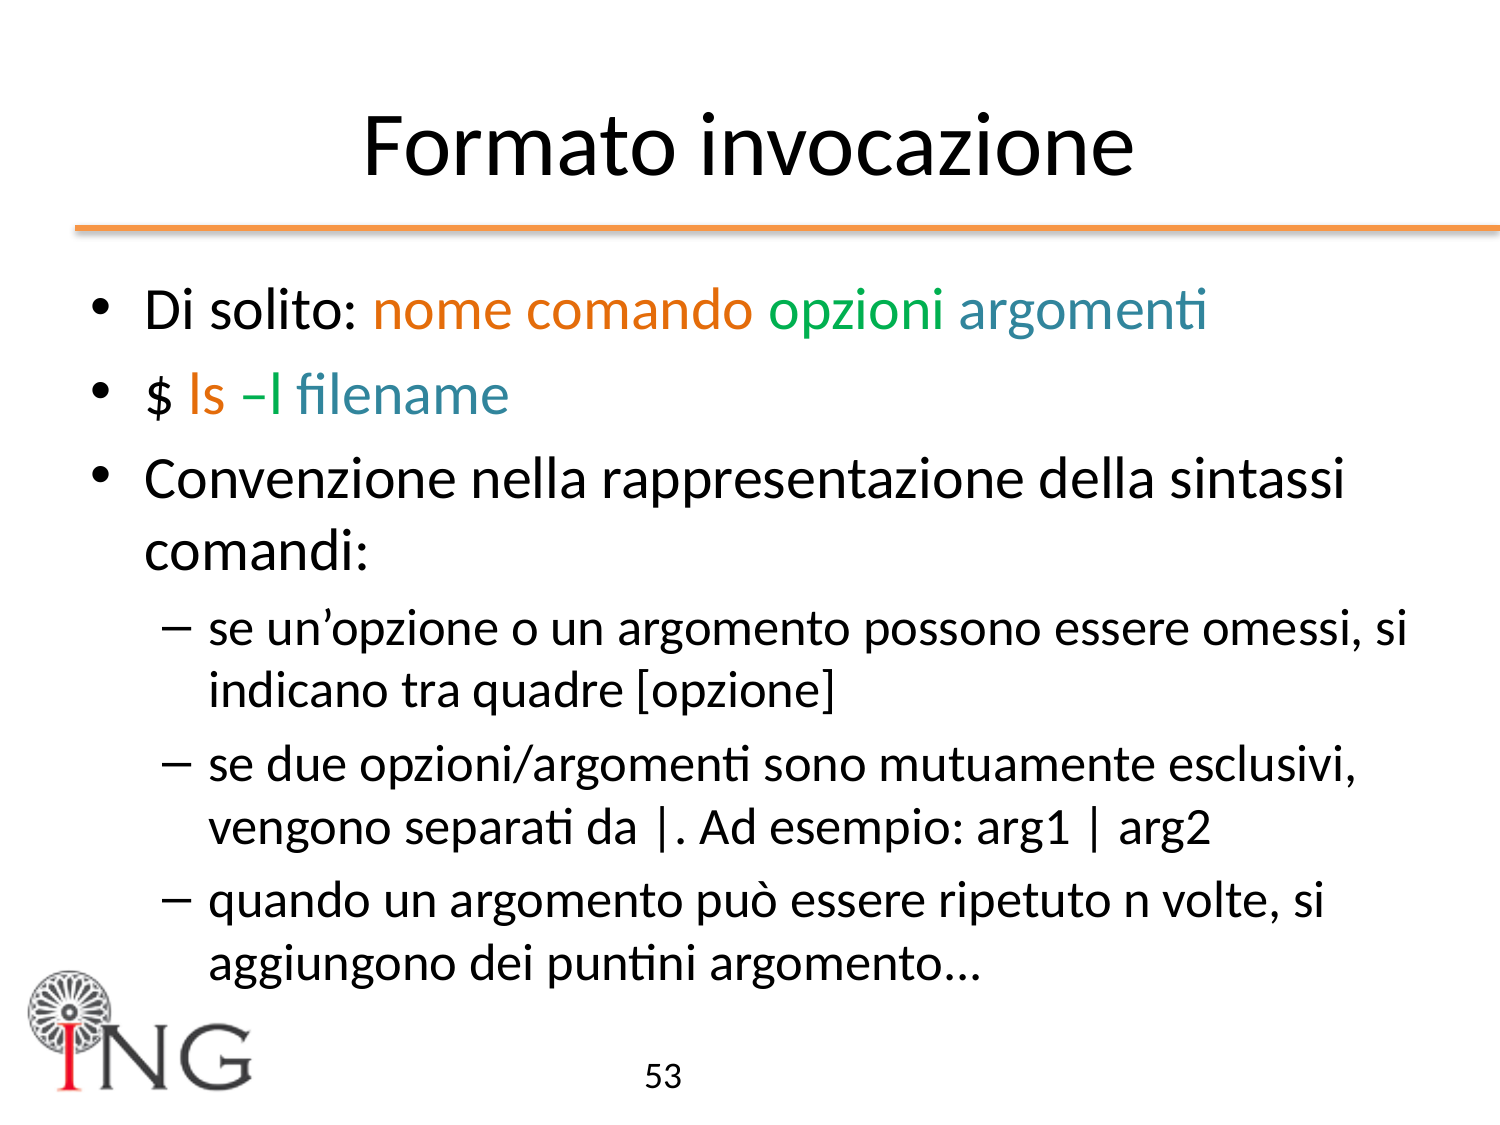

# Formato invocazione
Di solito: nome comando opzioni argomenti
$ ls –l filename
Convenzione nella rappresentazione della sintassi comandi:
se un’opzione o un argomento possono essere omessi, si indicano tra quadre [opzione]
se due opzioni/argomenti sono mutuamente esclusivi, vengono separati da |. Ad esempio: arg1 | arg2
quando un argomento può essere ripetuto n volte, si aggiungono dei puntini argomento...
53